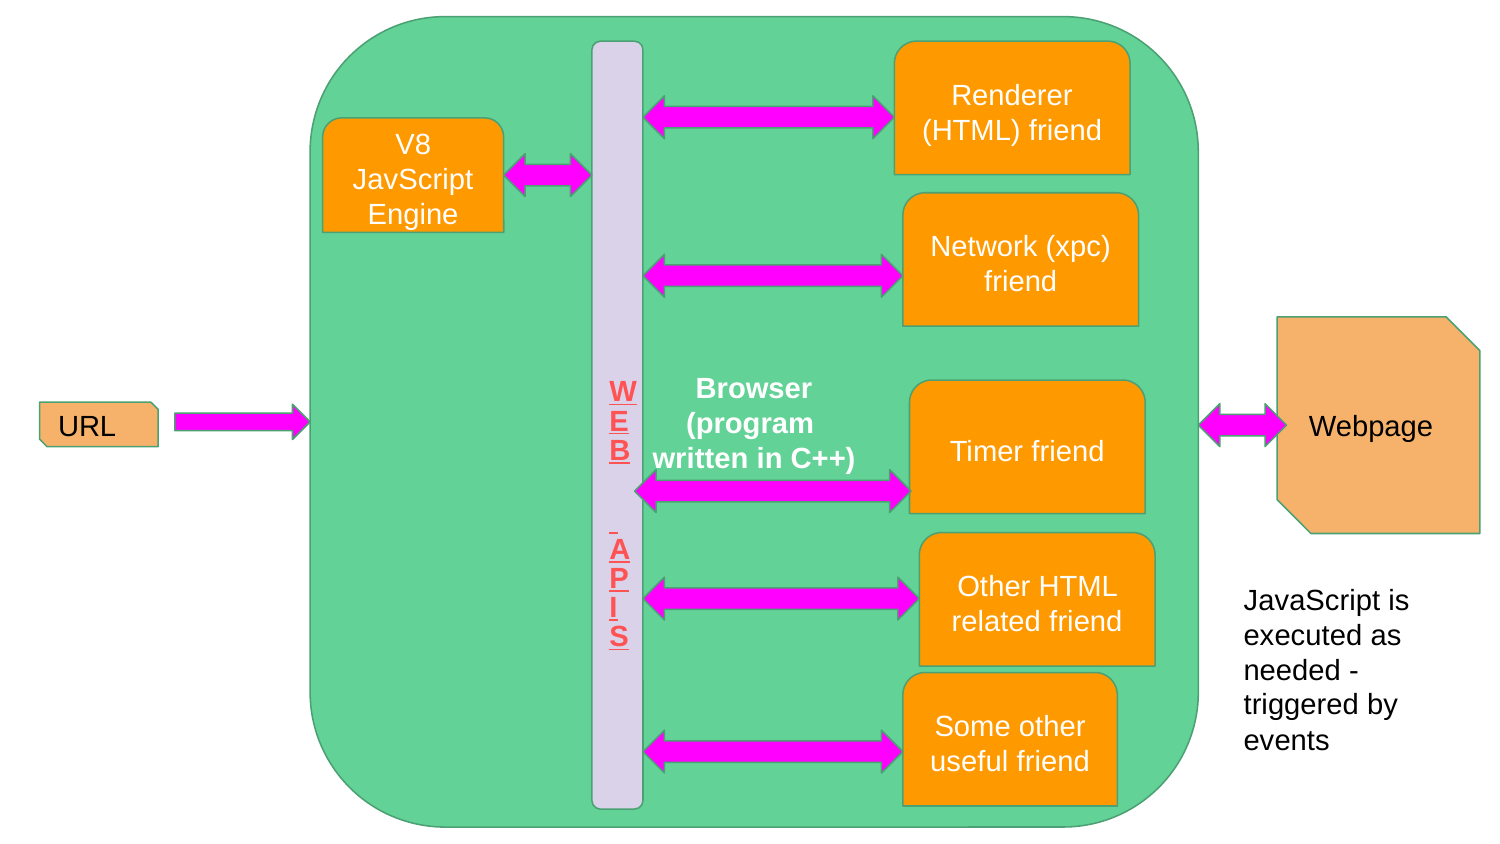

Browser
(program
written in C++)
Renderer (HTML) friend
WEB

 APIS

V8 JavScript Engine

Network (xpc) friend

Webpage
Timer friend
URL

Other HTML related friend
JavaScript is executed as needed - triggered by events

Some other useful friend